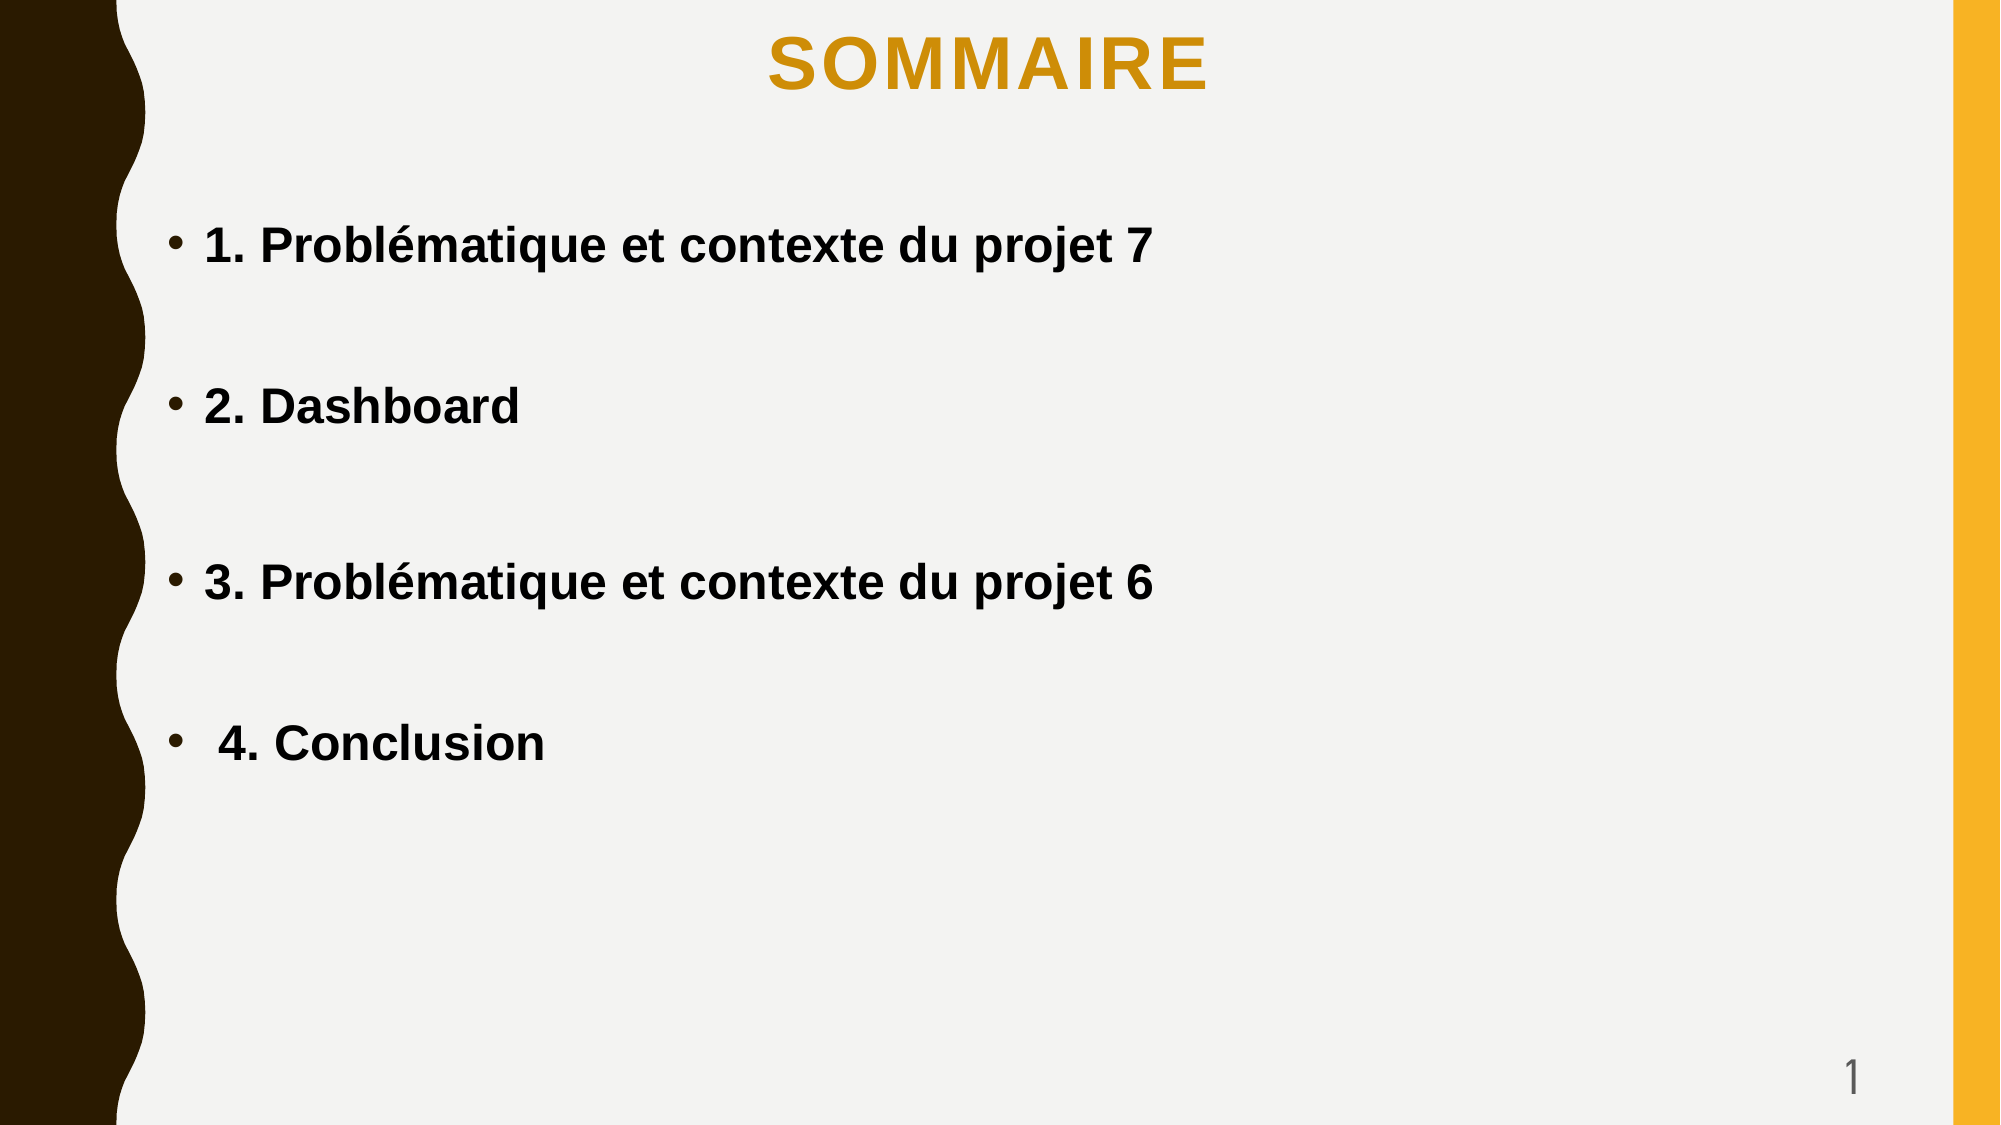

# SOMMAIRE

1. Problématique et contexte du projet 7

2. Dashboard

3. Problématique et contexte du projet 6

 4. Conclusion
1